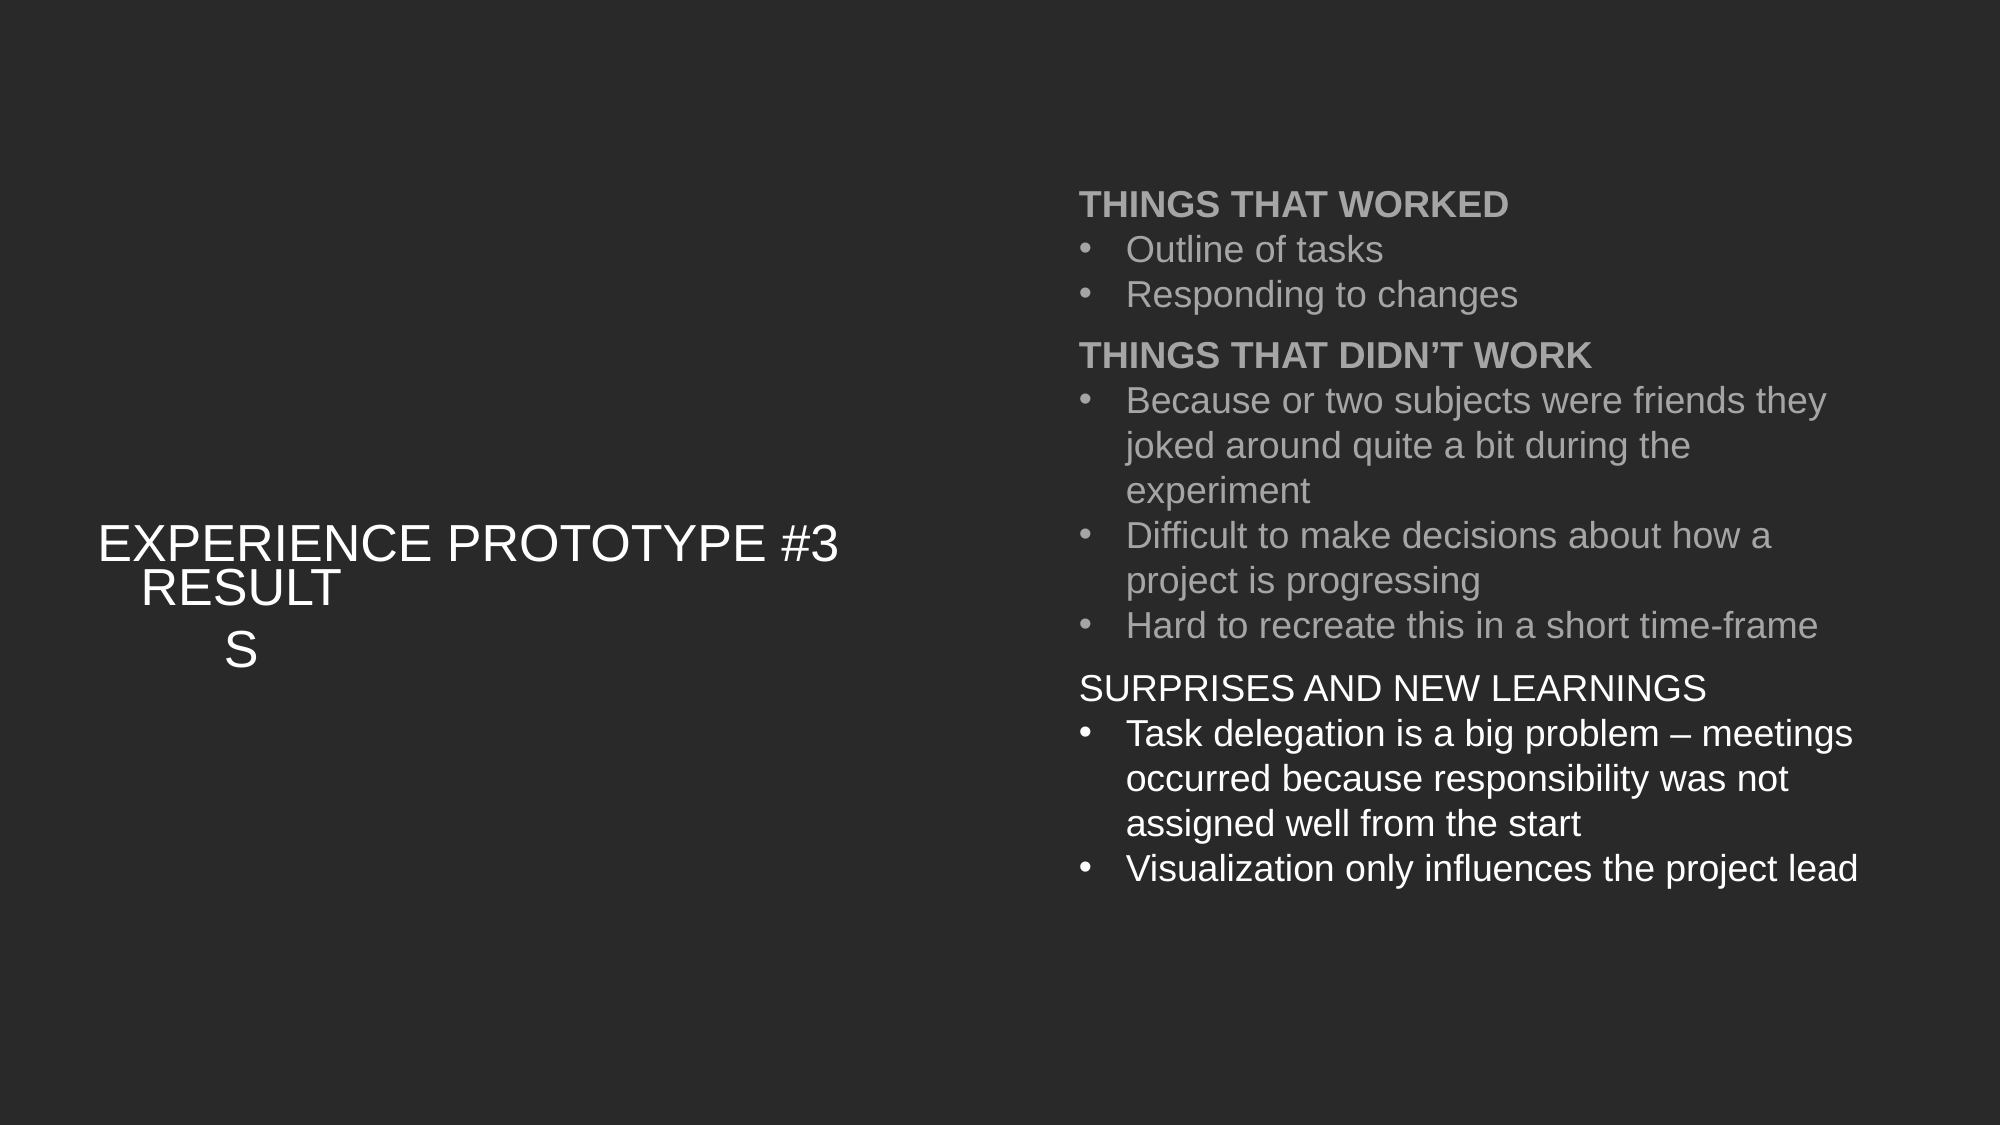

THINGS THAT WORKED
Outline of tasks
Responding to changes
THINGS THAT DIDN’T WORK
Because or two subjects were friends they joked around quite a bit during the experiment
Difficult to make decisions about how a project is progressing
Hard to recreate this in a short time-frame
EXPERIENCE PROTOTYPE #3
RESULTS
SURPRISES AND NEW LEARNINGS
Task delegation is a big problem – meetings occurred because responsibility was not assigned well from the start
Visualization only influences the project lead